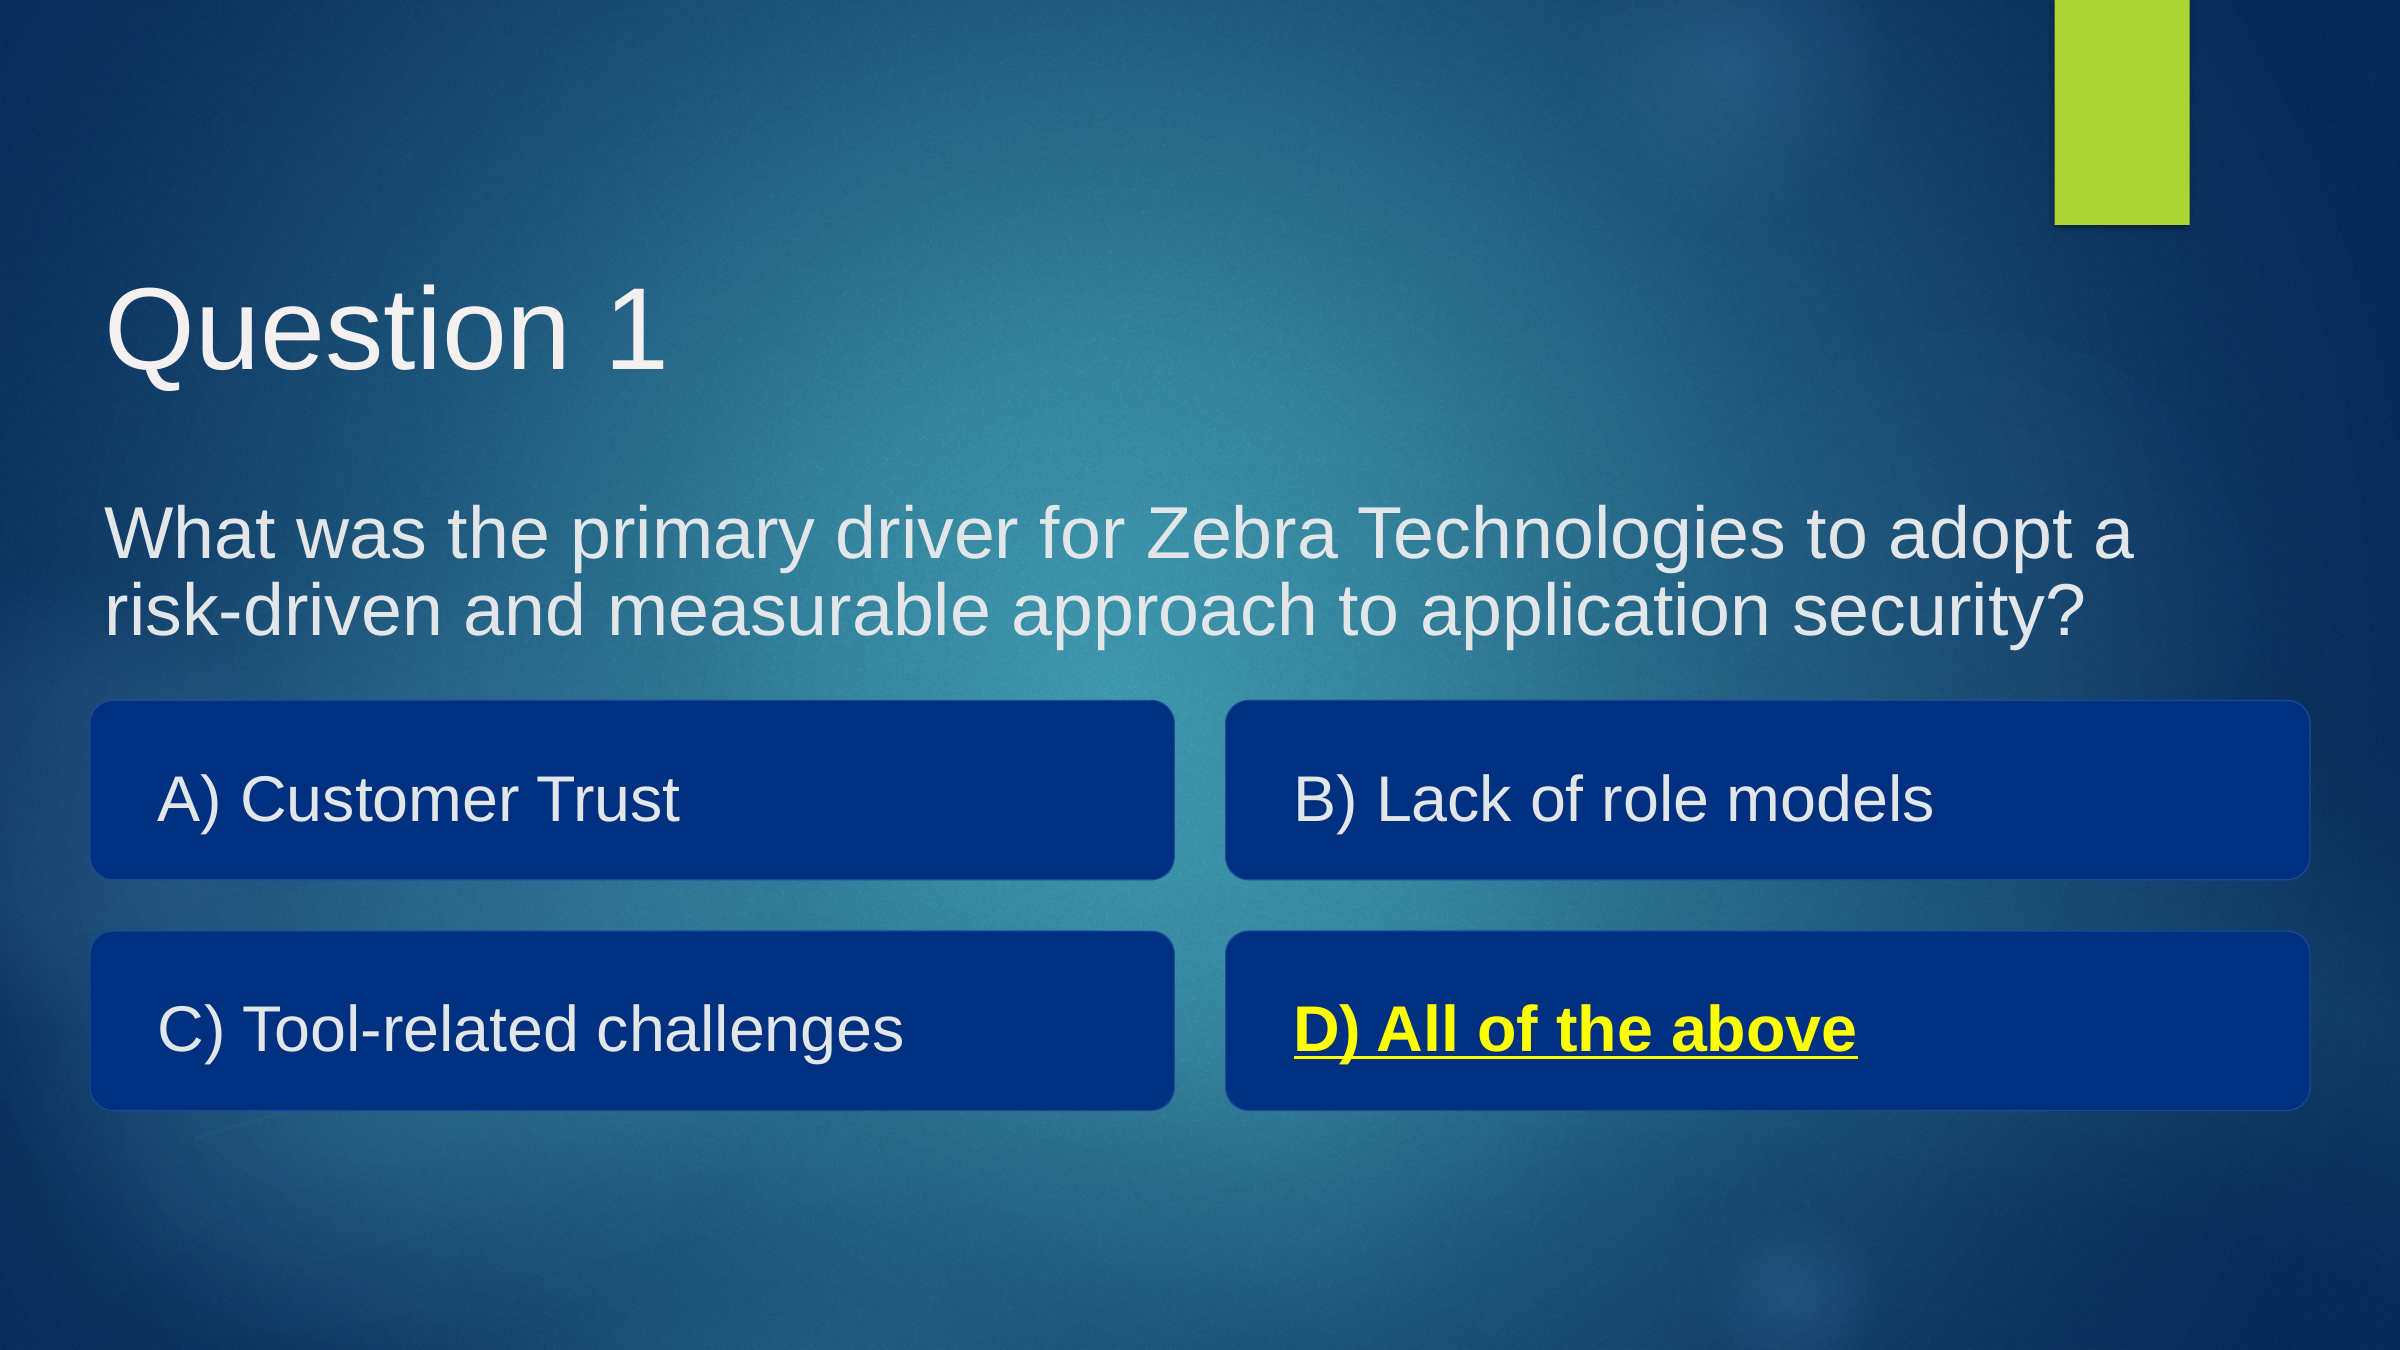

Question 1
What was the primary driver for Zebra Technologies to adopt a risk-driven and measurable approach to application security?

A) Customer Trust
B) Lack of role models

C) Tool-related challenges
D) All of the above